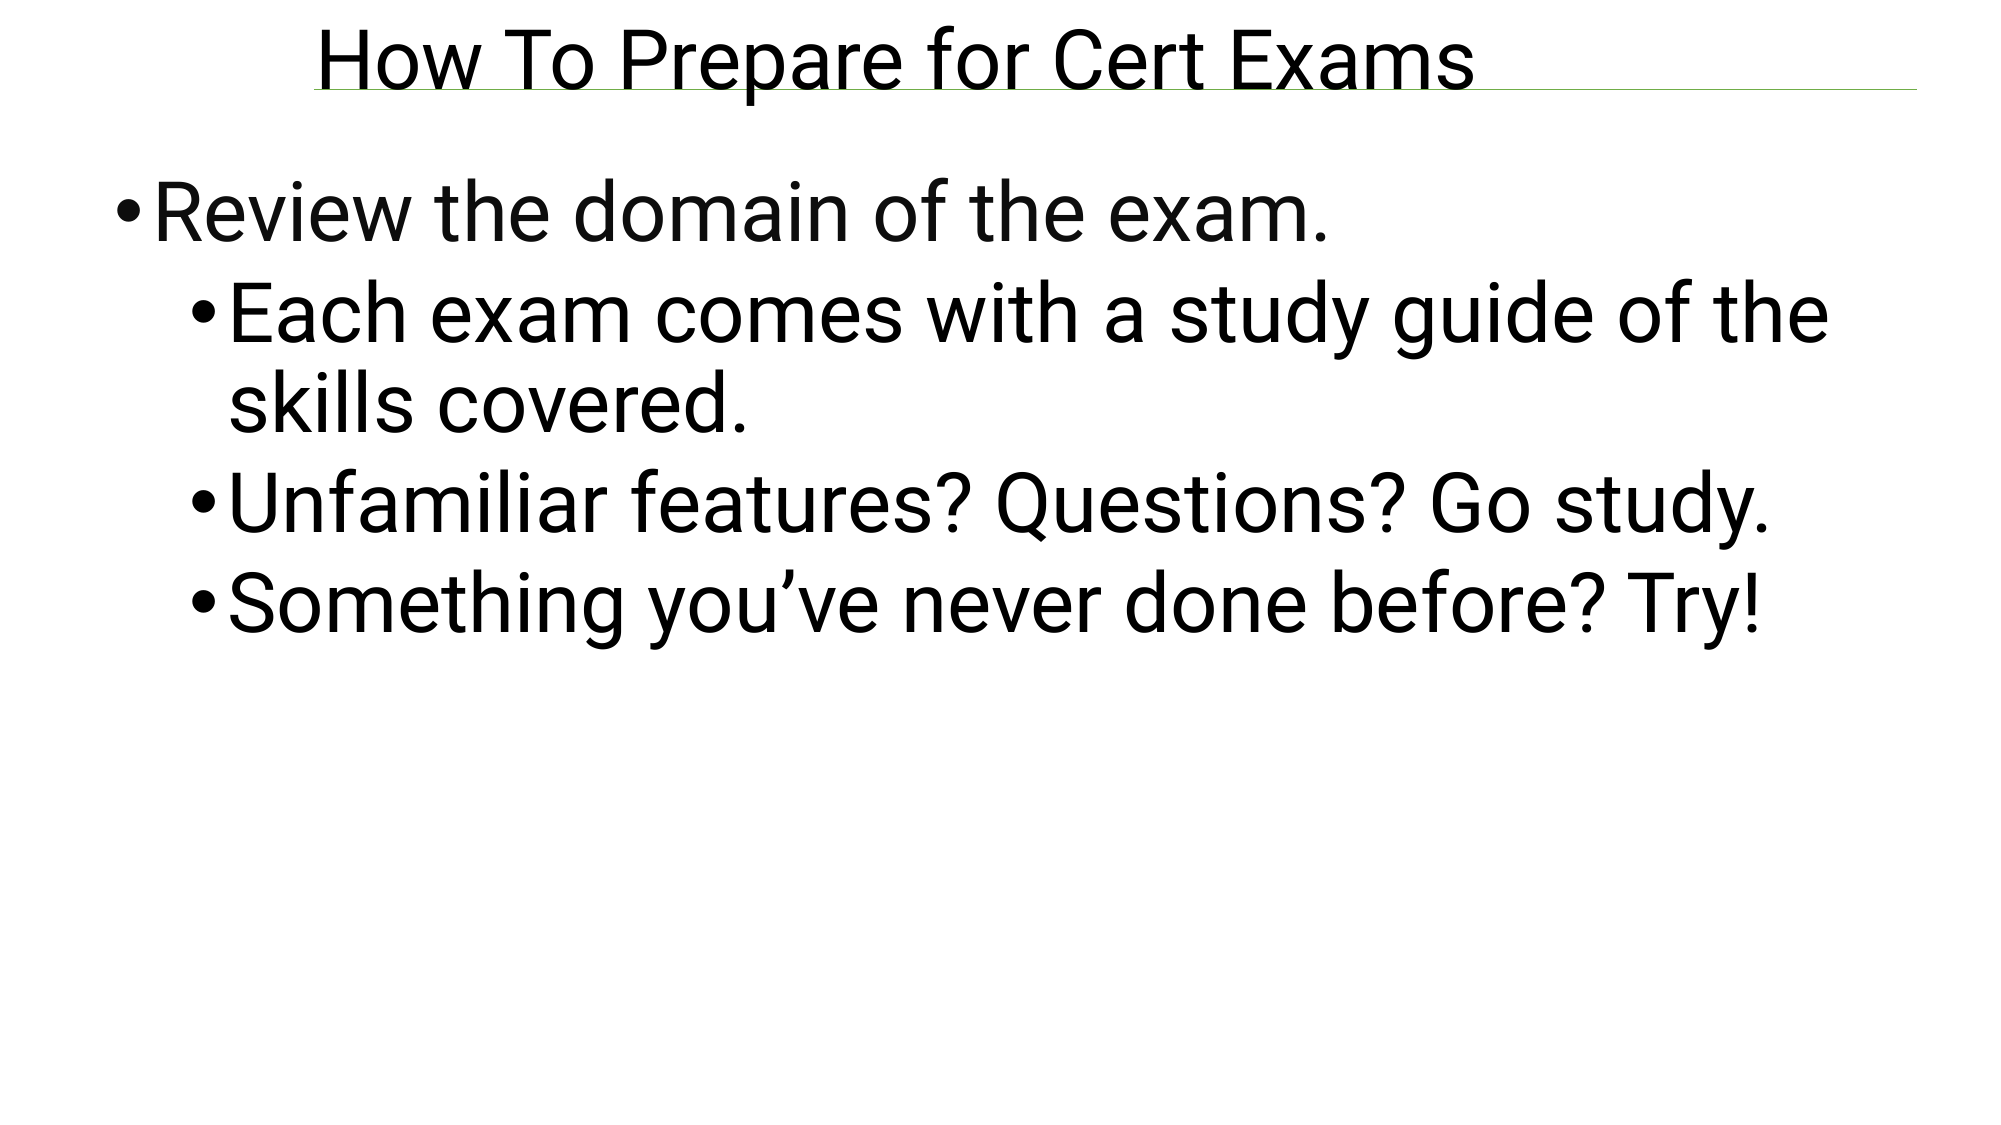

# How To Prepare for Cert Exams
Review the domain of the exam.
Each exam comes with a study guide of the skills covered.
Unfamiliar features? Questions? Go study.
Something you’ve never done before? Try!